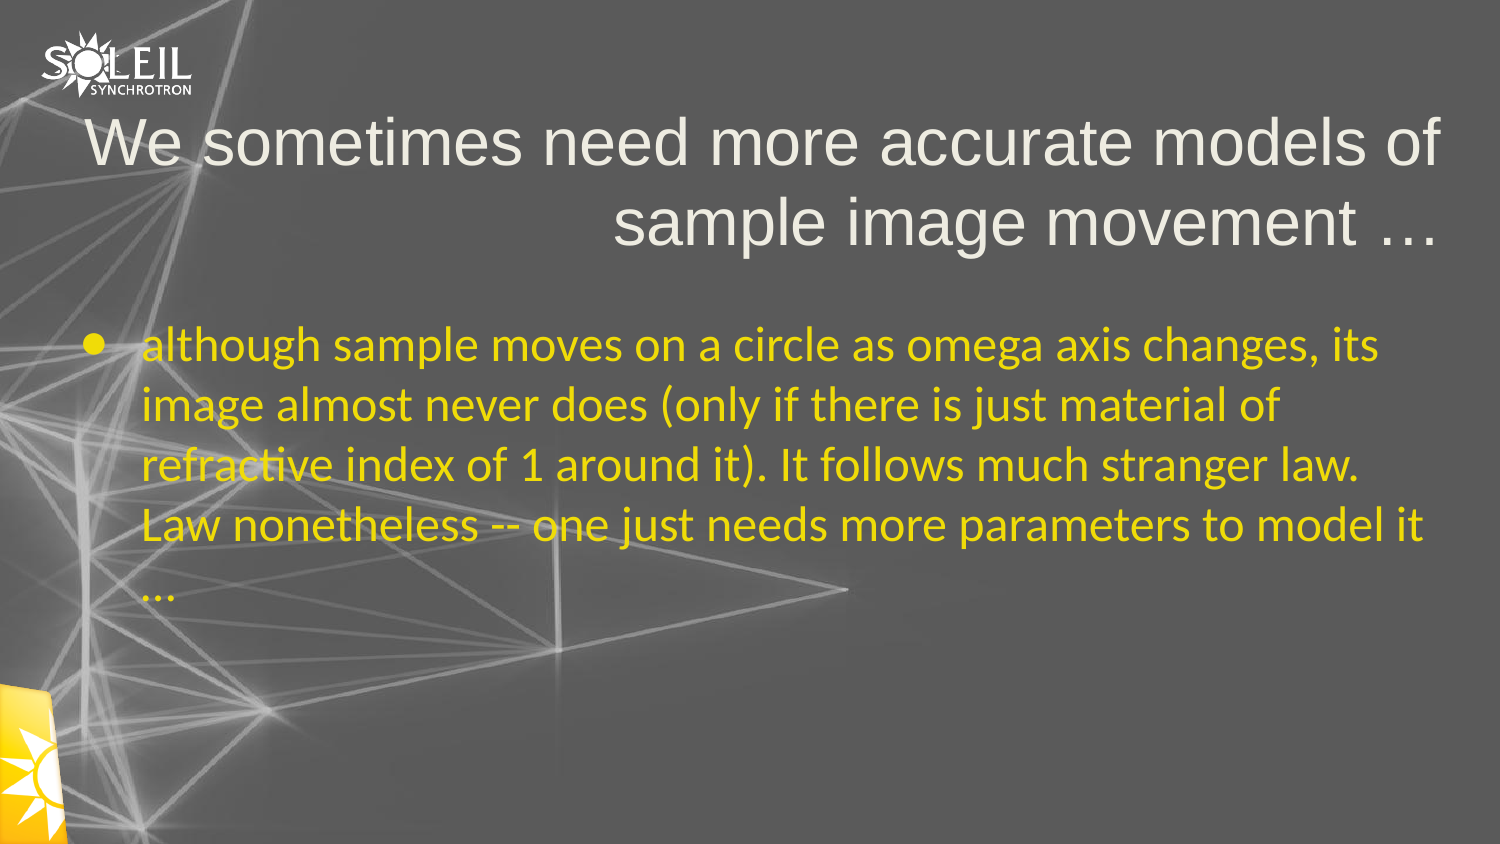

# We sometimes need more accurate models of sample image movement …
although sample moves on a circle as omega axis changes, its image almost never does (only if there is just material of refractive index of 1 around it). It follows much stranger law. Law nonetheless -- one just needs more parameters to model it …